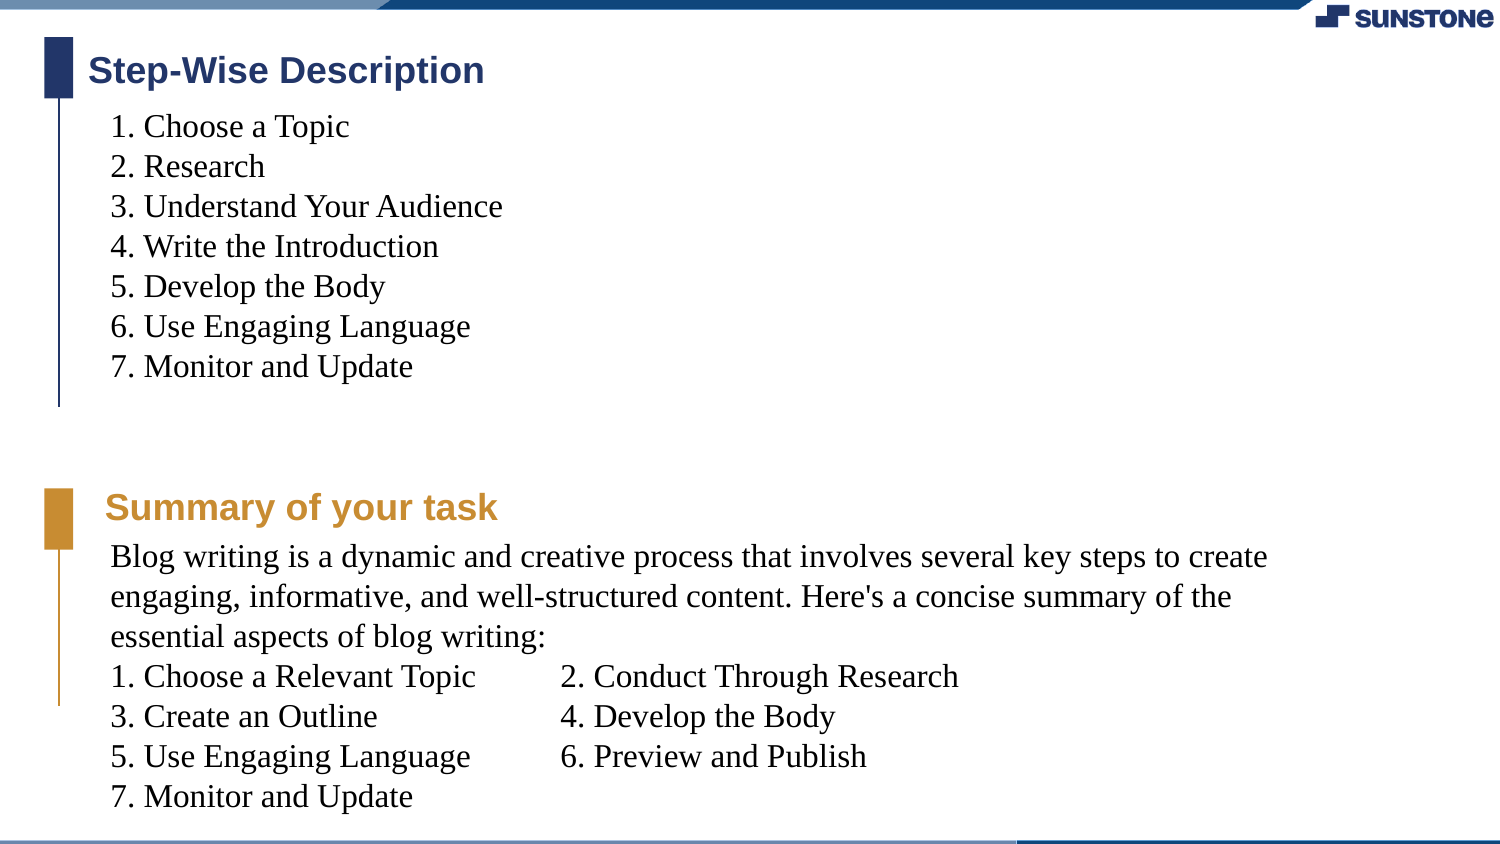

Step-Wise Description
1. Choose a Topic
2. Research
3. Understand Your Audience
4. Write the Introduction
5. Develop the Body
6. Use Engaging Language
7. Monitor and Update
Summary of your task
Blog writing is a dynamic and creative process that involves several key steps to create engaging, informative, and well-structured content. Here's a concise summary of the essential aspects of blog writing:
1. Choose a Relevant Topic	2. Conduct Through Research
3. Create an Outline		4. Develop the Body
5. Use Engaging Language	6. Preview and Publish
7. Monitor and Update